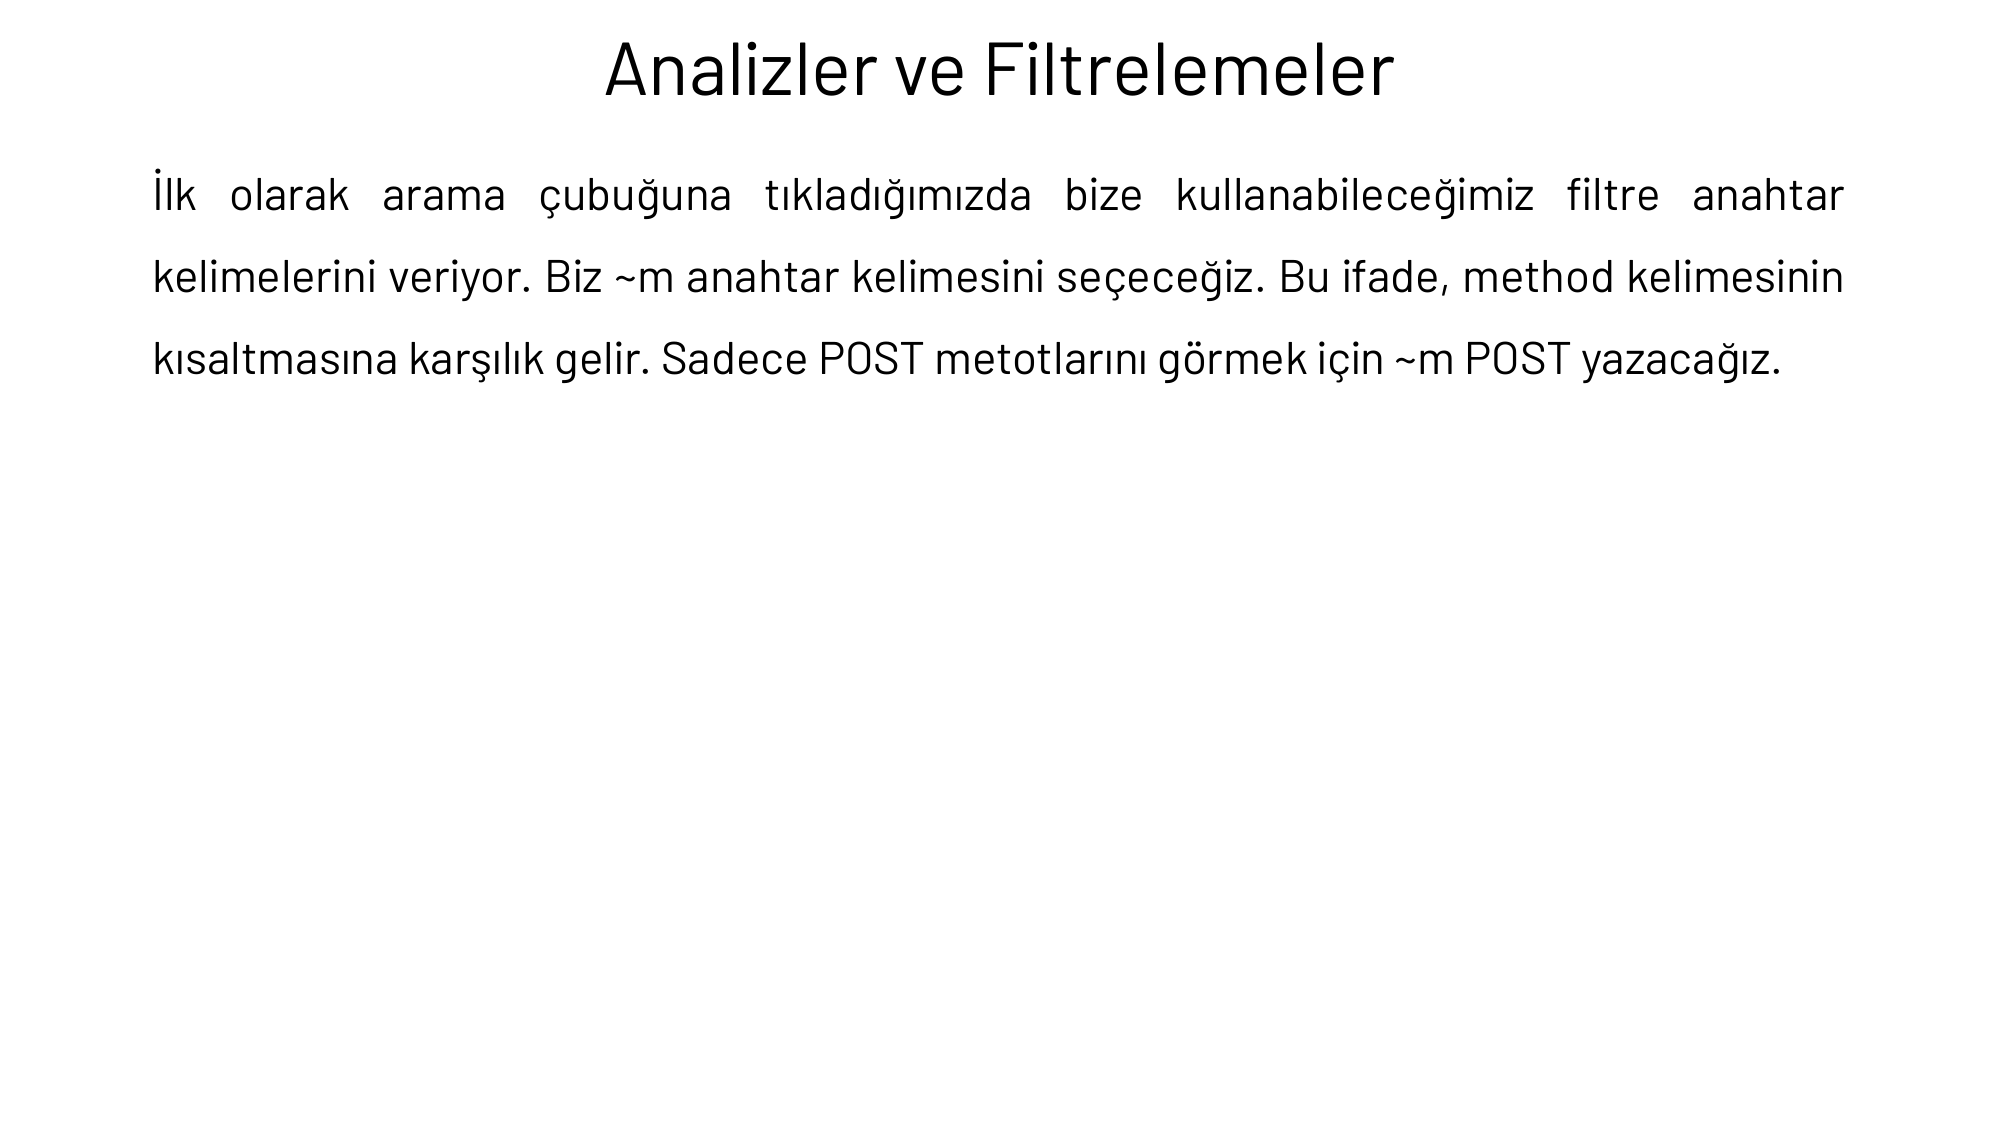

# Analizler ve Filtrelemeler
İlk olarak arama çubuğuna tıkladığımızda bize kullanabileceğimiz filtre anahtar kelimelerini veriyor. Biz ~m anahtar kelimesini seçeceğiz. Bu ifade, method kelimesinin kısaltmasına karşılık gelir. Sadece POST metotlarını görmek için ~m POST yazacağız.